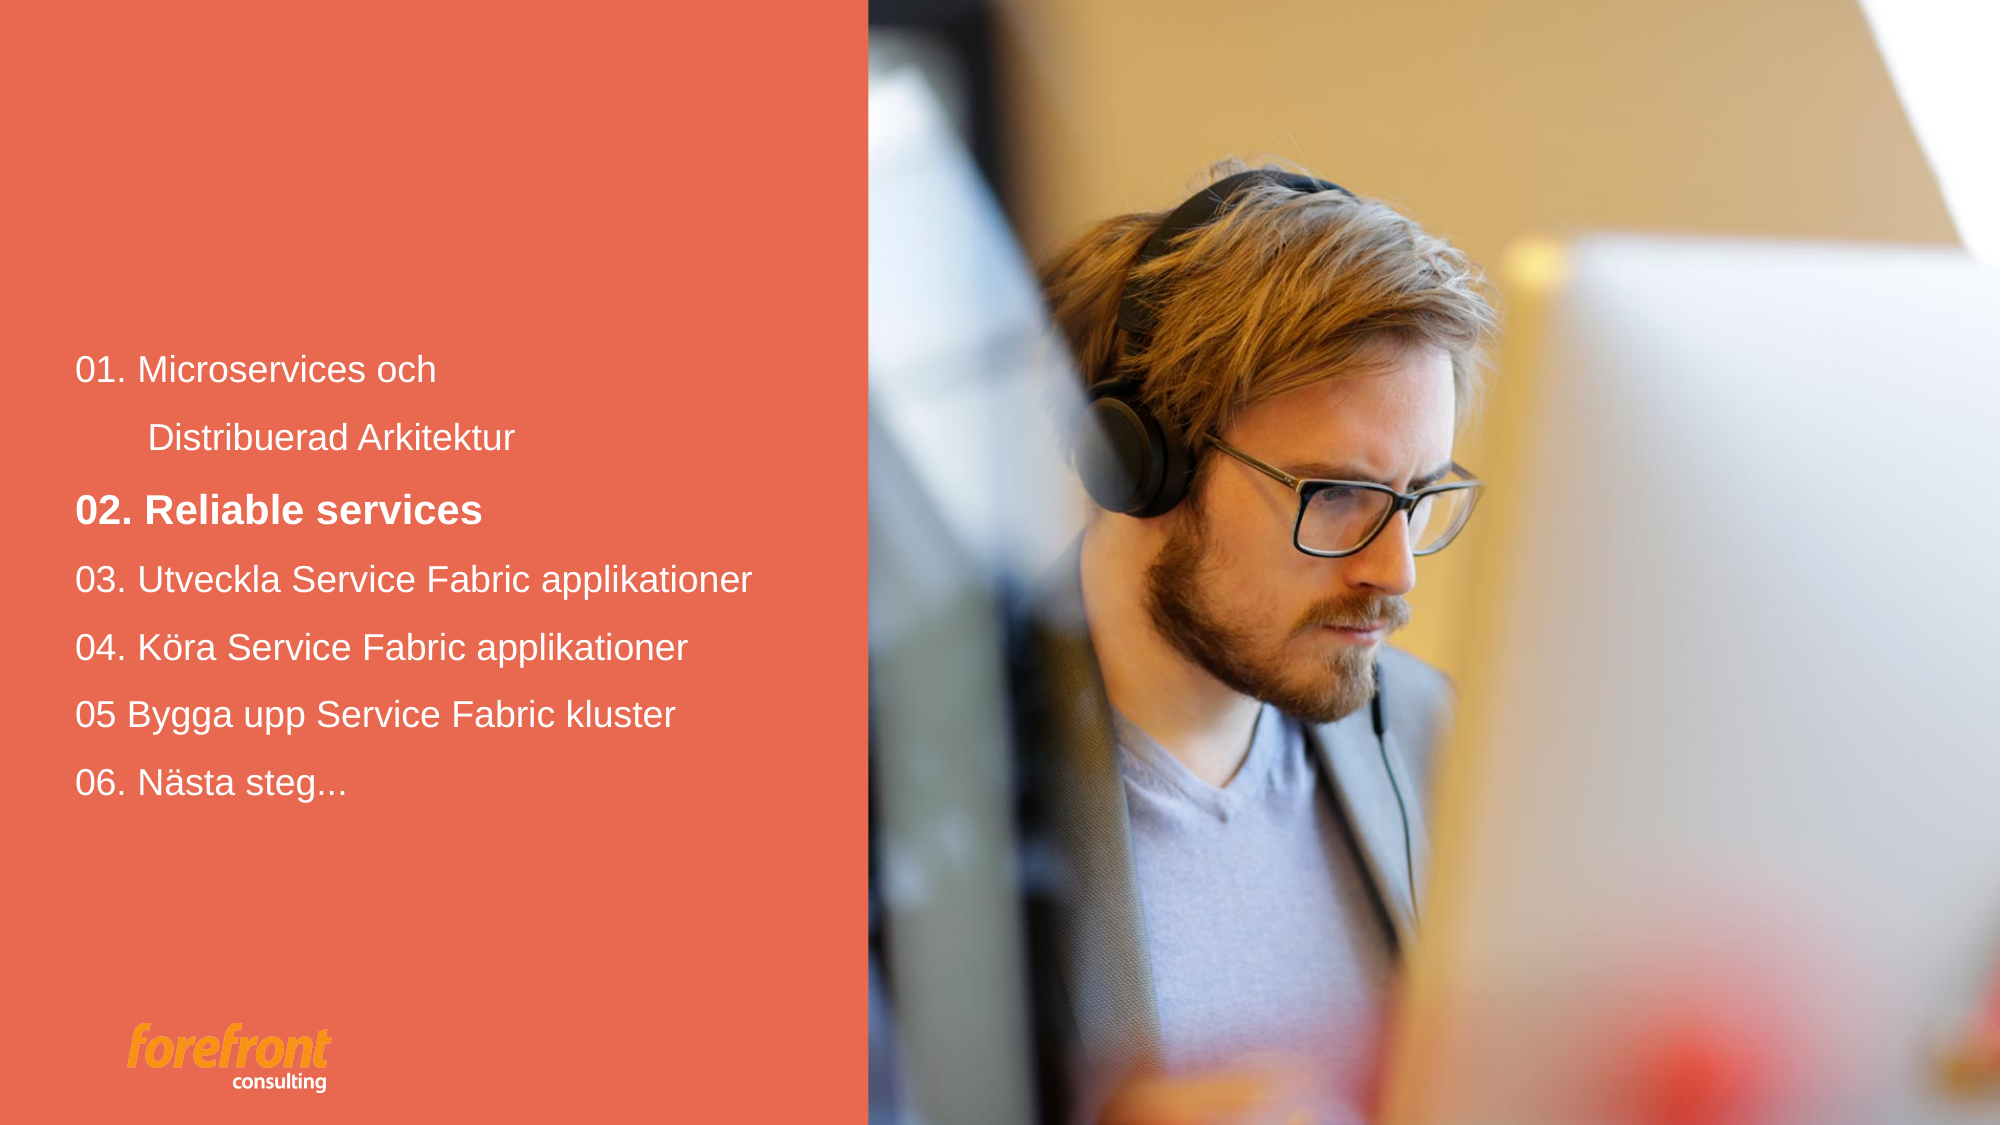

01. Microservices och
Distribuerad Arkitektur
02. Reliable services
03. Utveckla Service Fabric applikationer
04. Köra Service Fabric applikationer
05 Bygga upp Service Fabric kluster
06. Nästa steg...